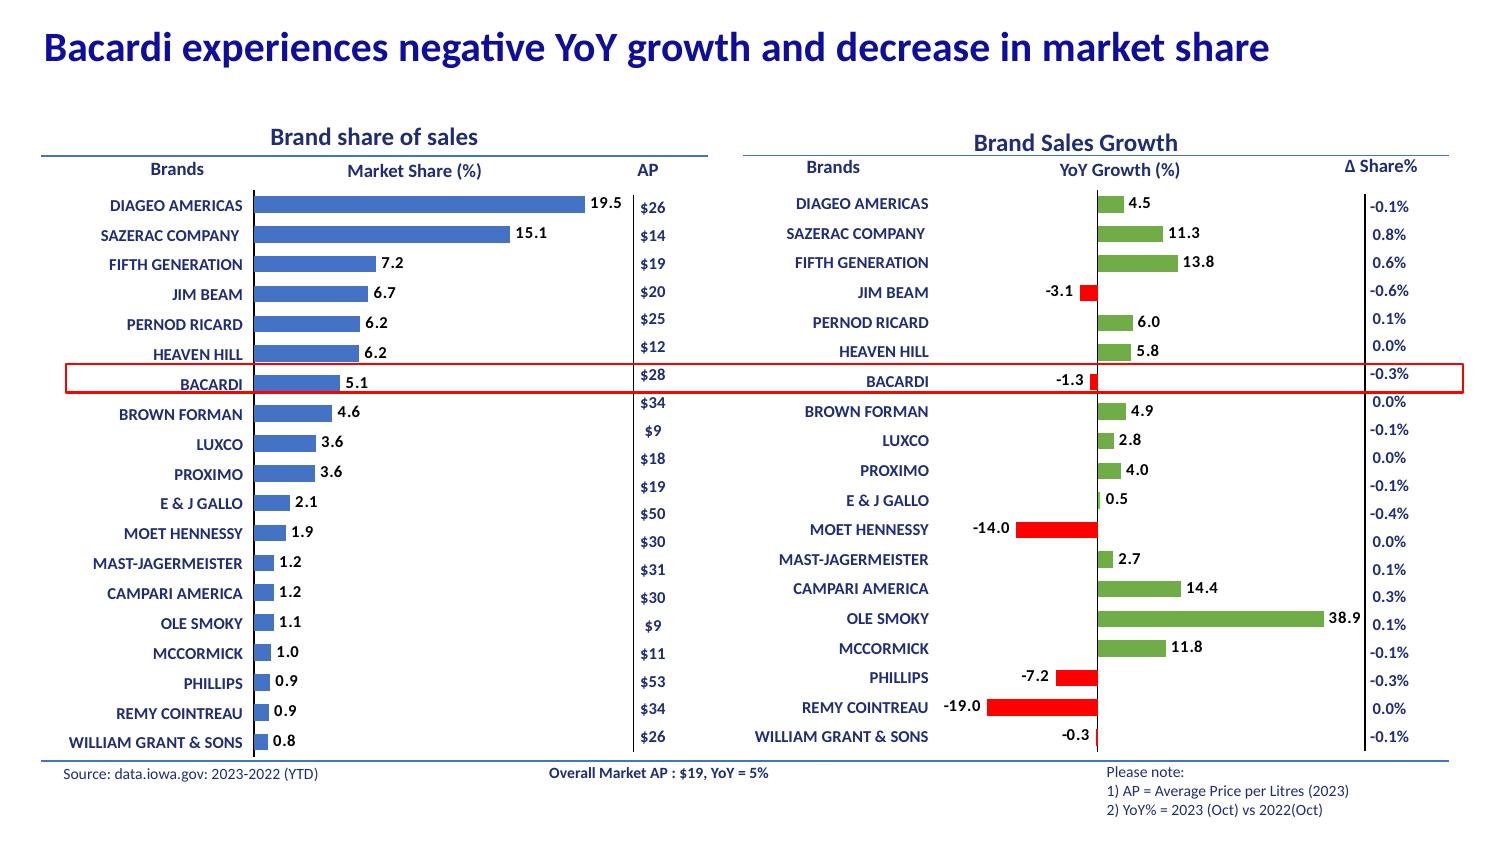

# Bacardi experiences negative YoY growth and decrease in market share
Brand share of sales
Brand Sales Growth
Δ Share%
Brands
Brands
AP
YoY Growth (%)
Market Share (%)

### Chart

| Category |  |
|---|---|

### Chart

| Category |  |
|---|---|
| -0.1% |
| --- |
| 0.8% |
| 0.6% |
| -0.6% |
| 0.1% |
| 0.0% |
| -0.3% |
| 0.0% |
| -0.1% |
| 0.0% |
| -0.1% |
| -0.4% |
| 0.0% |
| 0.1% |
| 0.3% |
| 0.1% |
| -0.1% |
| -0.3% |
| 0.0% |
| -0.1% |
| $26 |
| --- |
| $14 |
| $19 |
| $20 |
| $25 |
| $12 |
| $28 |
| $34 |
| $9 |
| $18 |
| $19 |
| $50 |
| $30 |
| $31 |
| $30 |
| $9 |
| $11 |
| $53 |
| $34 |
| $26 |
DIAGEO AMERICAS
DIAGEO AMERICAS
SAZERAC COMPANY
SAZERAC COMPANY
FIFTH GENERATION
FIFTH GENERATION
JIM BEAM
JIM BEAM
PERNOD RICARD
PERNOD RICARD
HEAVEN HILL
HEAVEN HILL

BACARDI
BACARDI
BROWN FORMAN
BROWN FORMAN
LUXCO
LUXCO
PROXIMO
PROXIMO
E & J GALLO
E & J GALLO
MOET HENNESSY
MOET HENNESSY
MAST-JAGERMEISTER
MAST-JAGERMEISTER
CAMPARI AMERICA
CAMPARI AMERICA
OLE SMOKY
OLE SMOKY
MCCORMICK
MCCORMICK
PHILLIPS
PHILLIPS
REMY COINTREAU
REMY COINTREAU
WILLIAM GRANT & SONS
WILLIAM GRANT & SONS
Please note:
1) AP = Average Price per Litres (2023)
2) YoY% = 2023 (Oct) vs 2022(Oct)
Overall Market AP : $19, YoY = 5%
Source: data.iowa.gov: 2023-2022 (YTD)